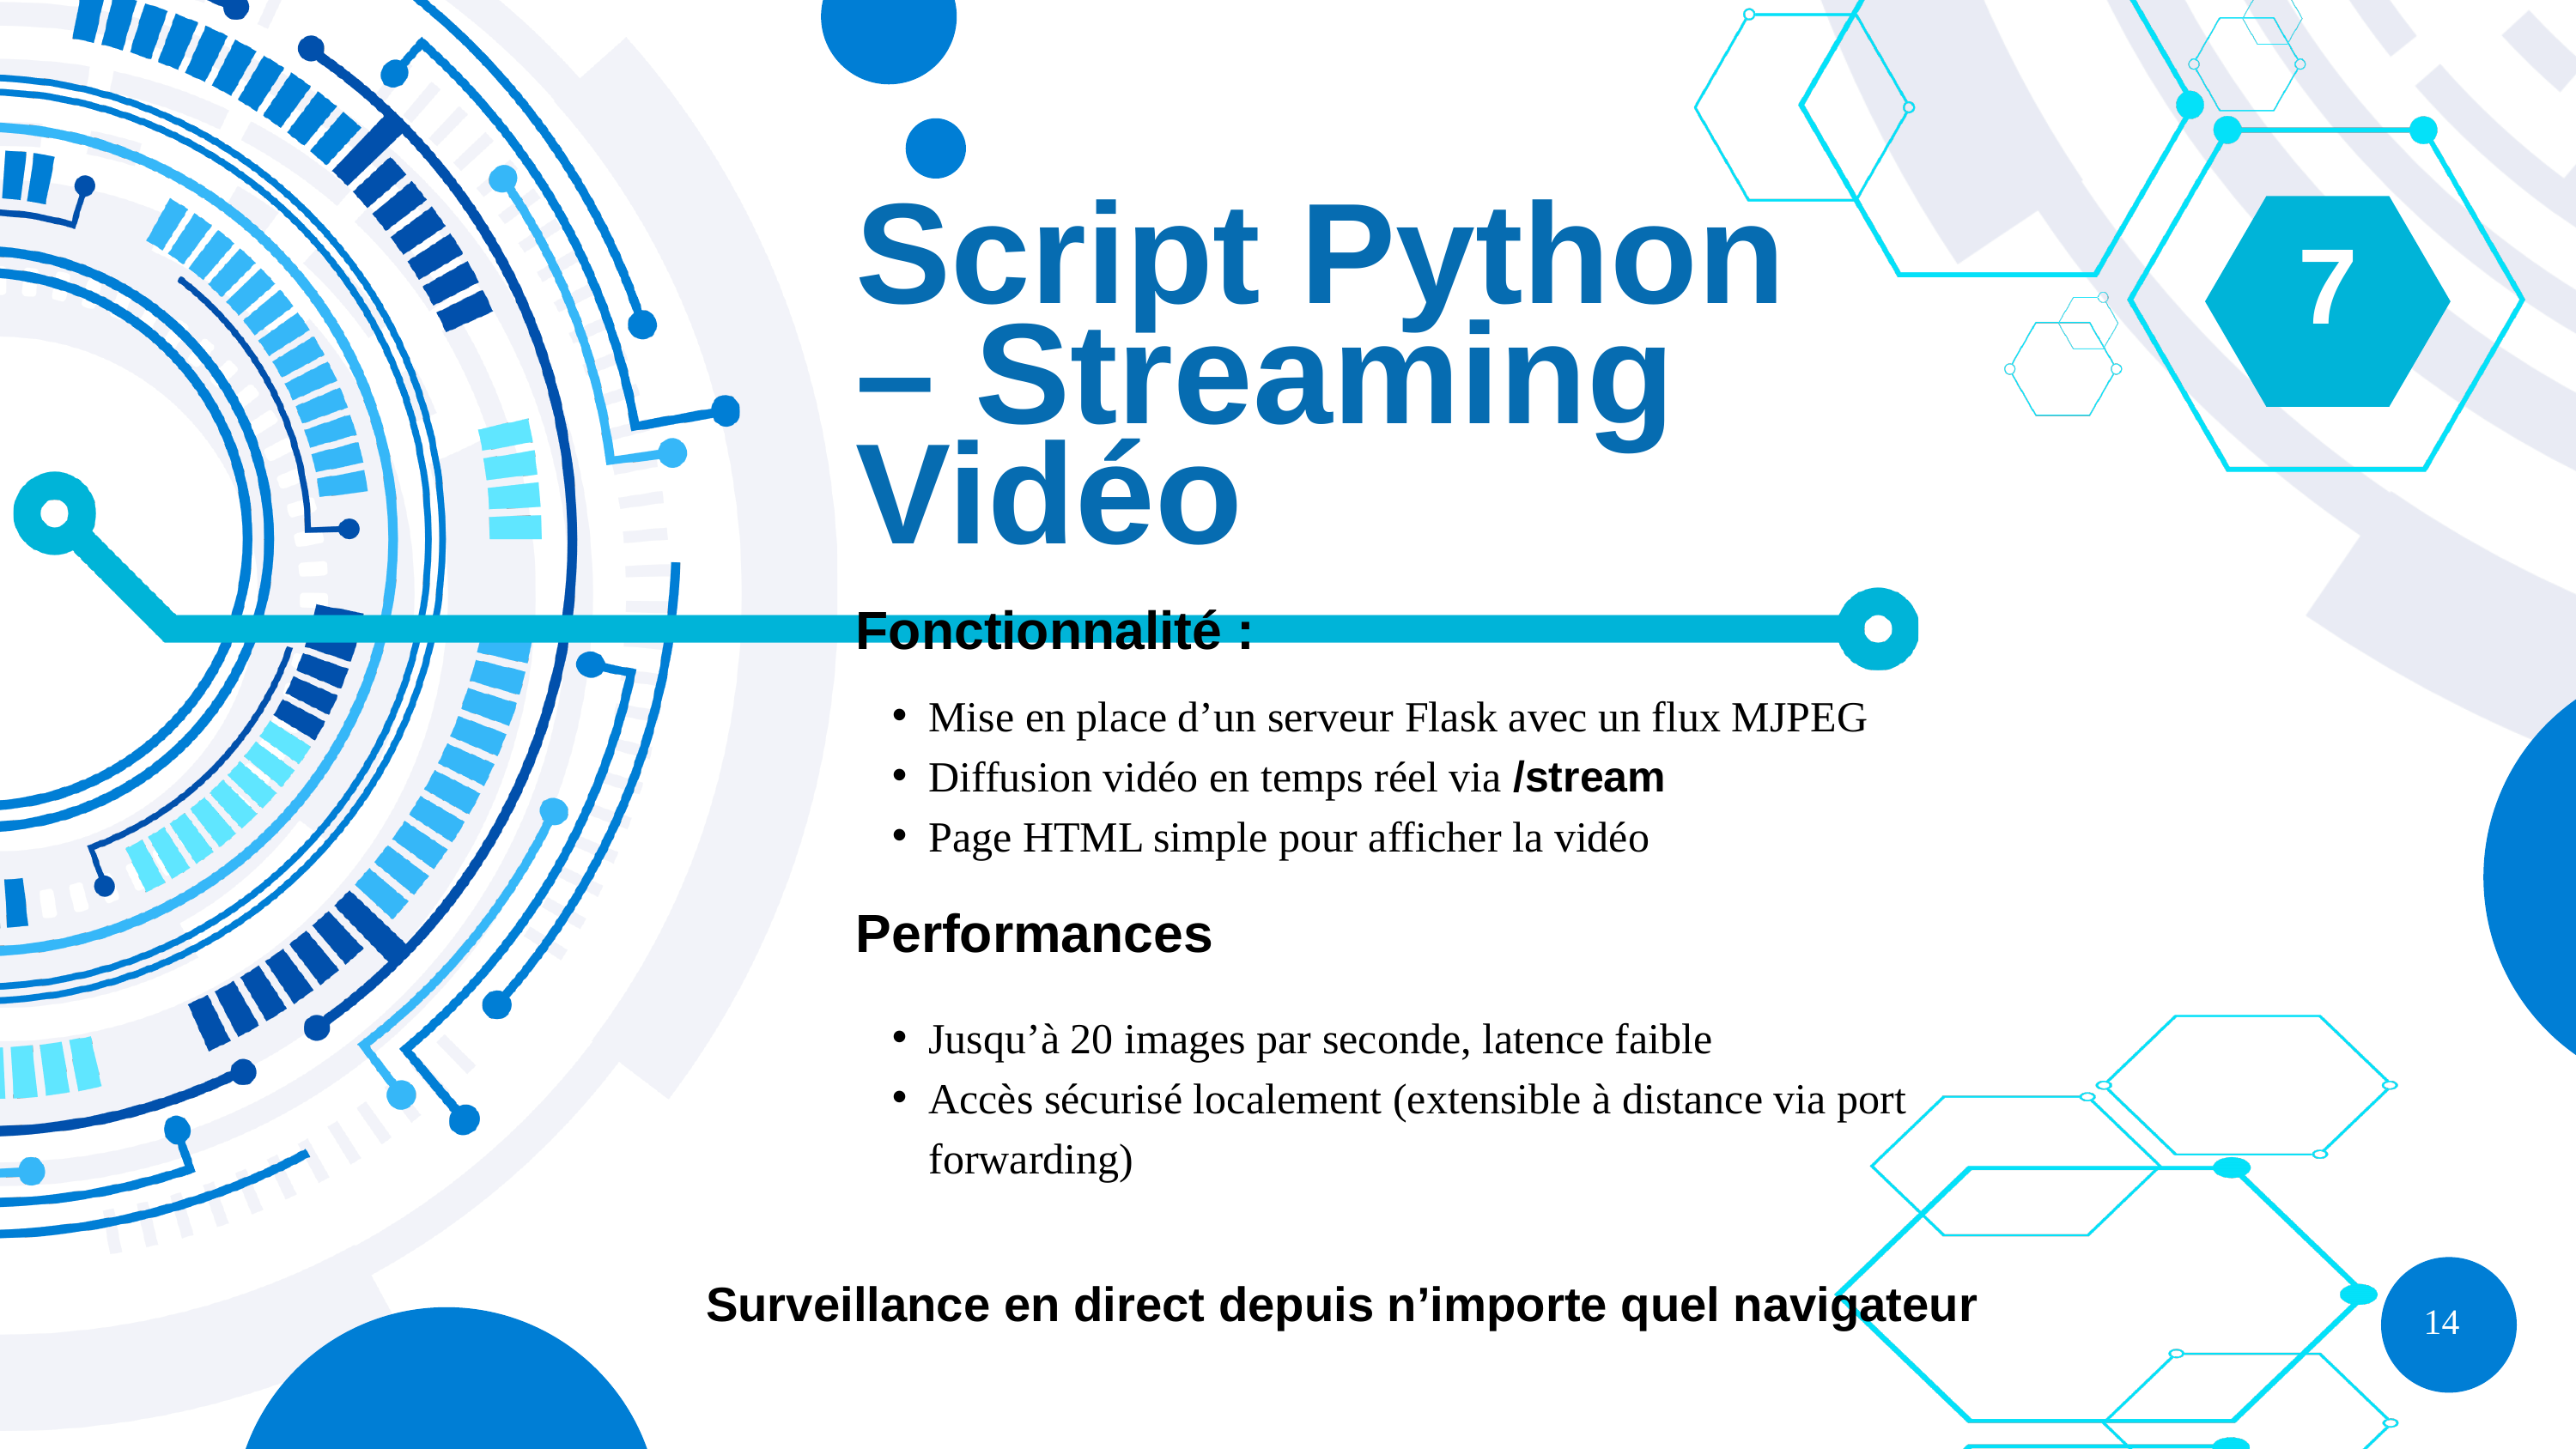

Script Python – Streaming Vidéo
7

Fonctionnalité :

Mise en place d’un serveur Flask avec un flux MJPEG
Diffusion vidéo en temps réel via /stream
Page HTML simple pour afficher la vidéo

Performances
Jusqu’à 20 images par seconde, latence faible
Accès sécurisé localement (extensible à distance via port forwarding)

Surveillance en direct depuis n’importe quel navigateur
14